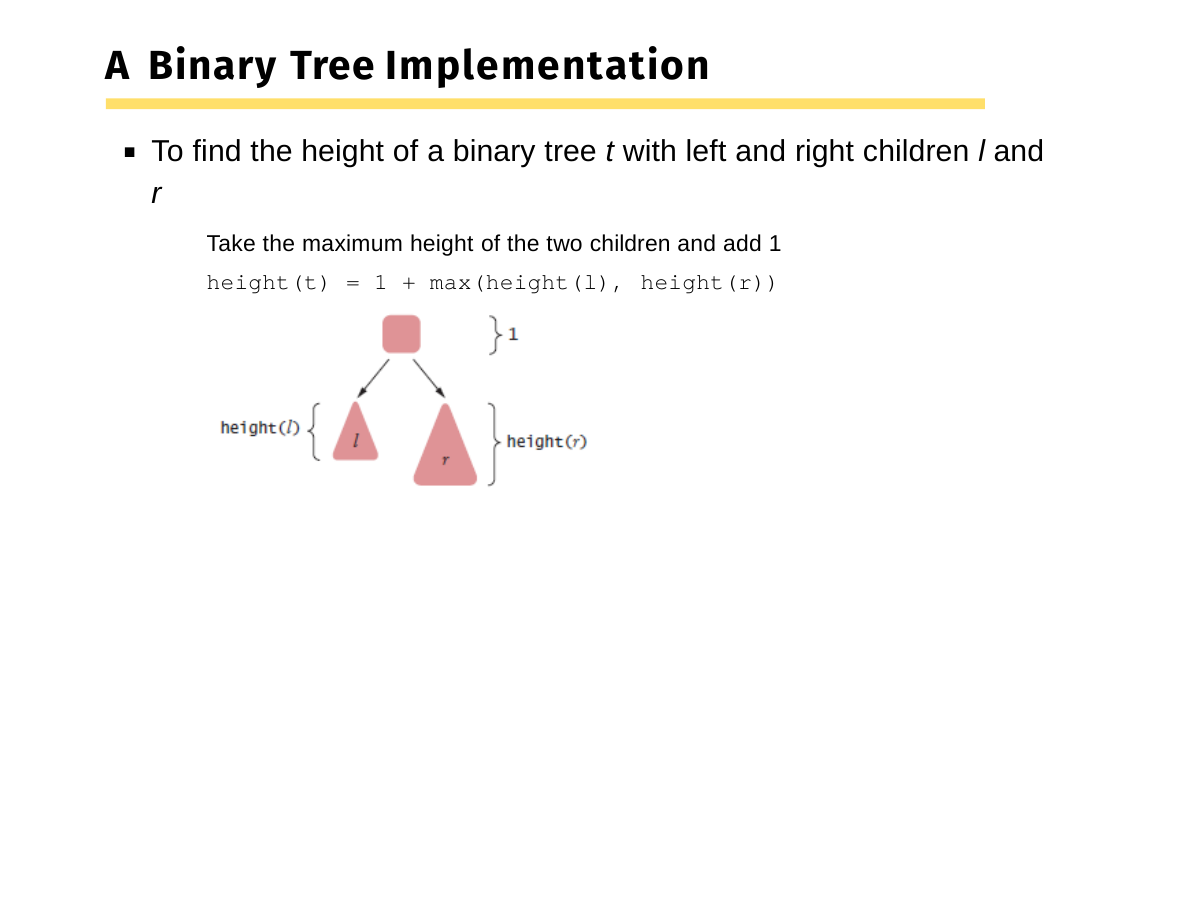

# A Binary Tree Implementation

To find the height of a binary tree t with left and right children l and
r
Take the maximum height of the two children and add 1
height(t) = 1 + max(height(l), height(r))